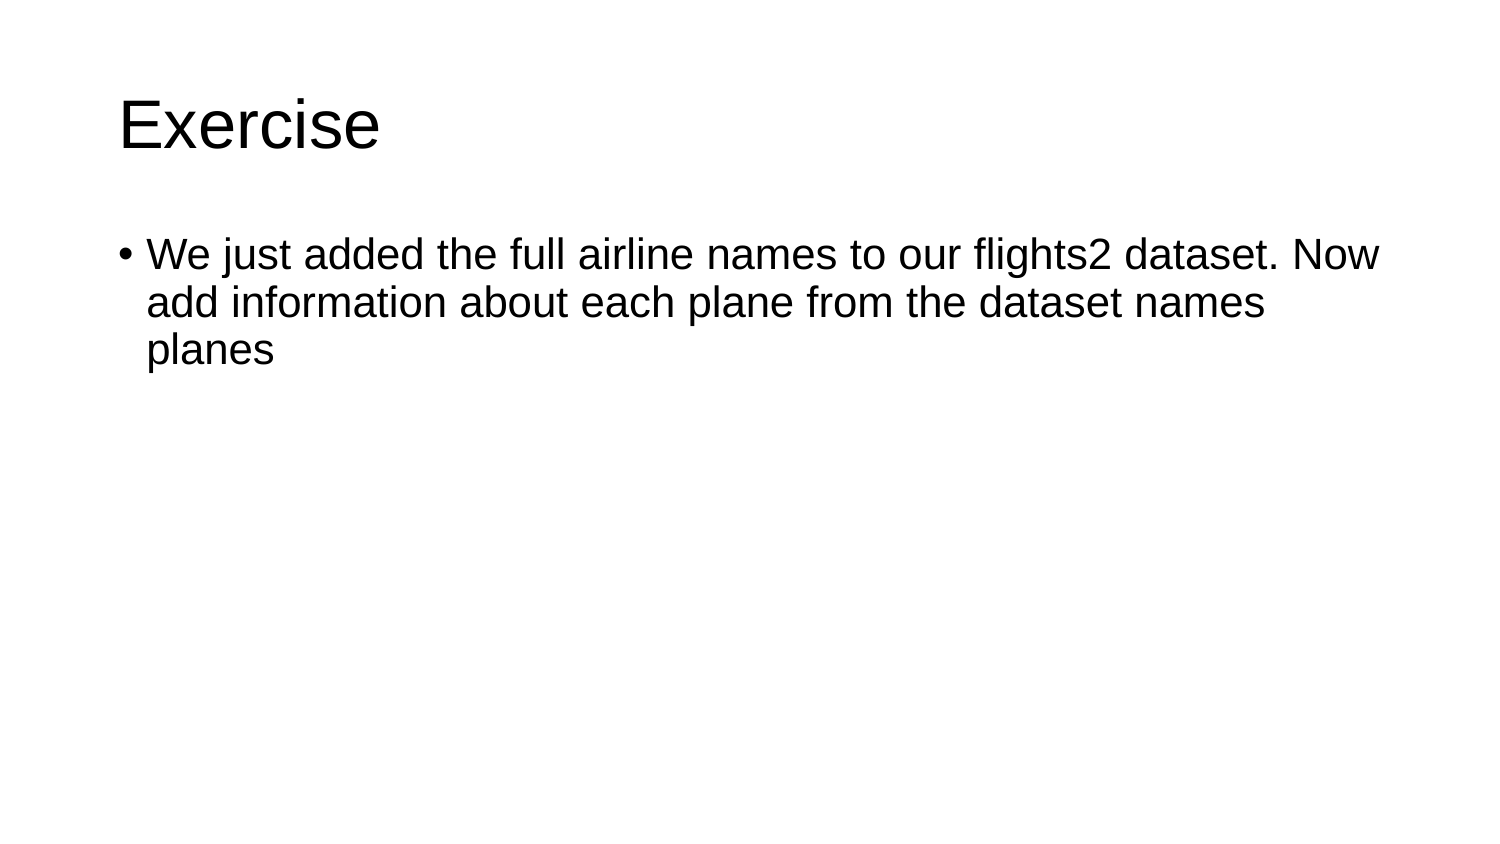

# Exercise
We just added the full airline names to our flights2 dataset. Now add information about each plane from the dataset names planes